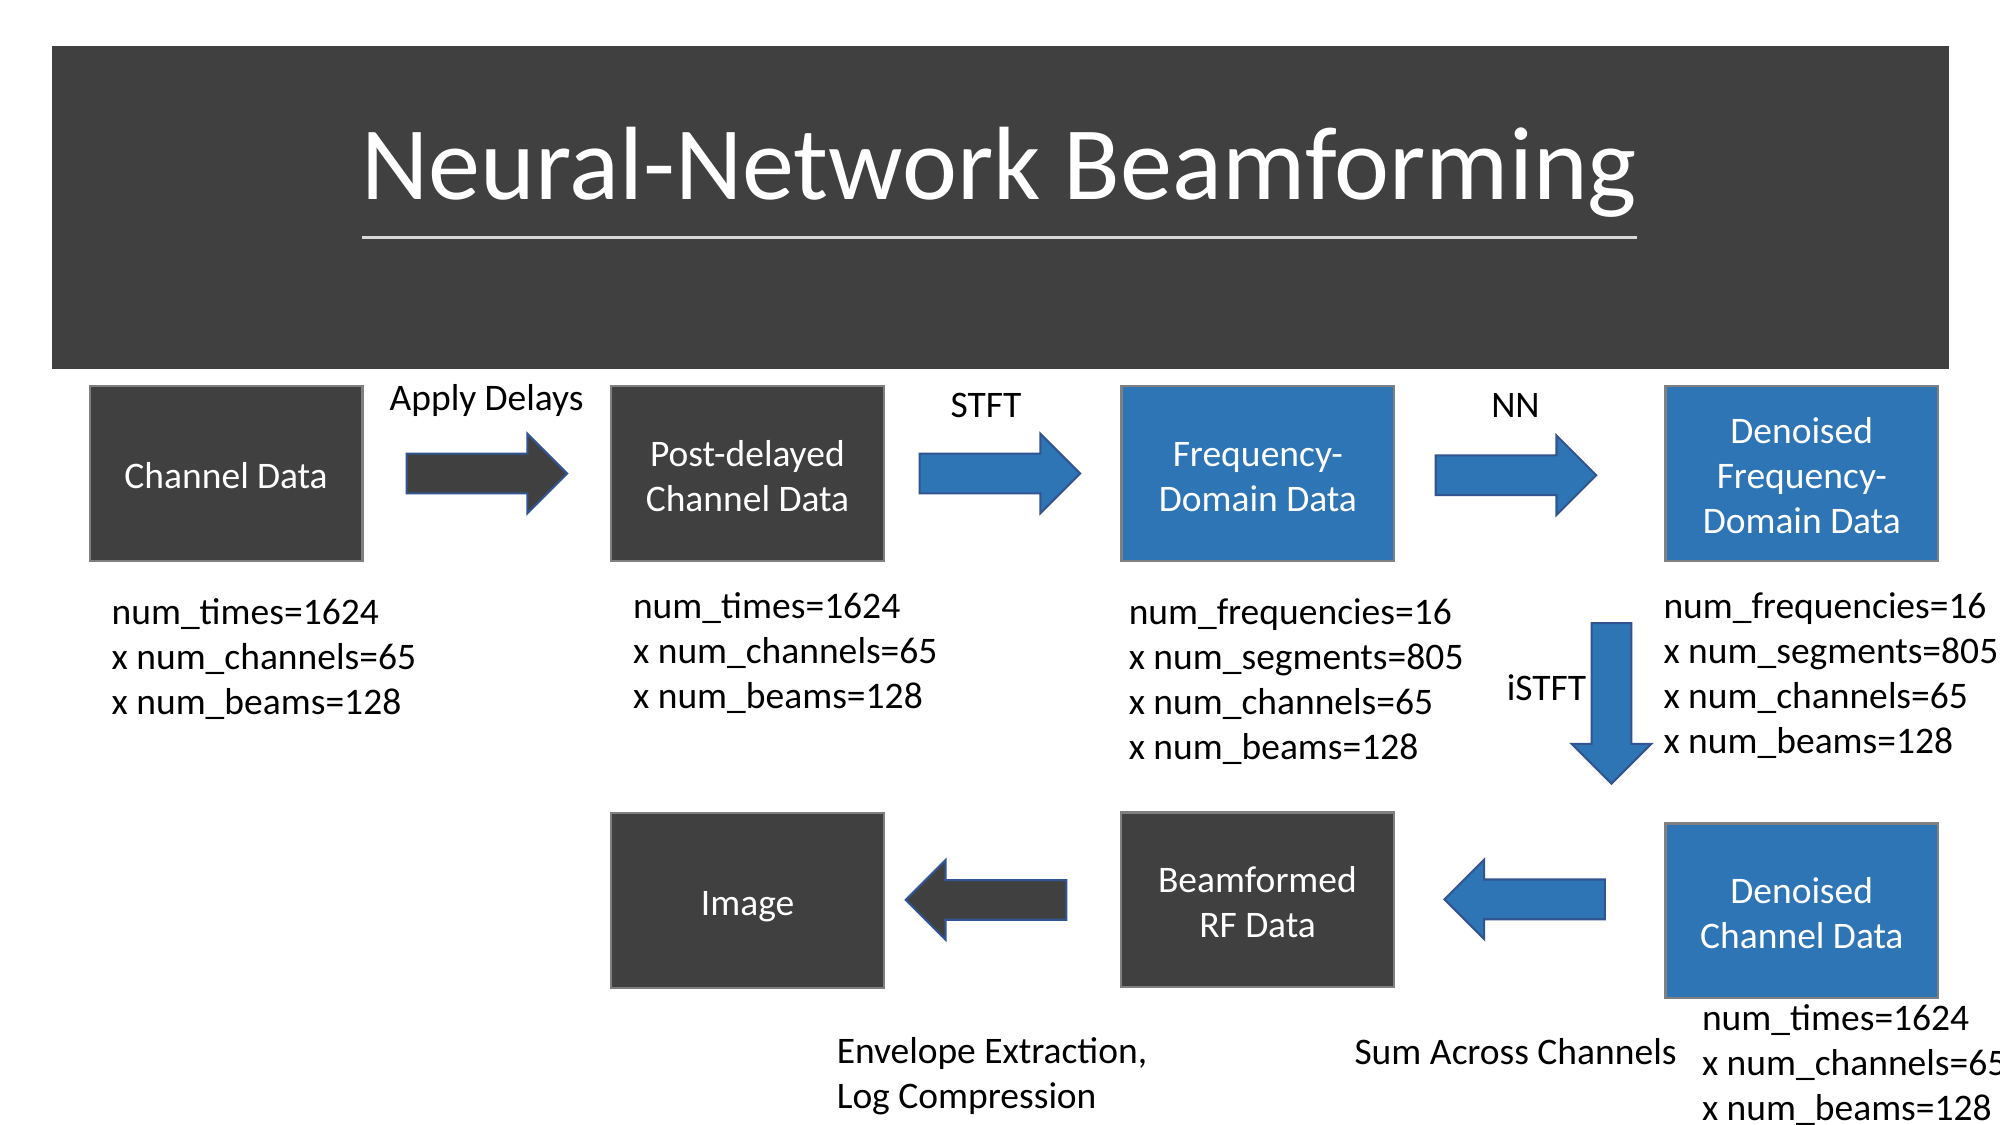

# Neural-Network Beamforming
Apply Delays
STFT
NN
Channel Data
Post-delayed Channel Data
Frequency-Domain Data
Denoised Frequency-Domain Data

num_times=1624
x num_channels=65
x num_beams=128
num_frequencies=16
x num_segments=805
x num_channels=65
x num_beams=128
num_times=1624
x num_channels=65
x num_beams=128
num_frequencies=16
x num_segments=805
x num_channels=65
x num_beams=128
iSTFT

Beamformed RF Data
Image
Denoised Channel Data

num_times=1624
x num_channels=65
x num_beams=128
Envelope Extraction, Log Compression
Sum Across Channels
num_depths=1624
x num_beams=128
num_depths=1624
x num_beams=128